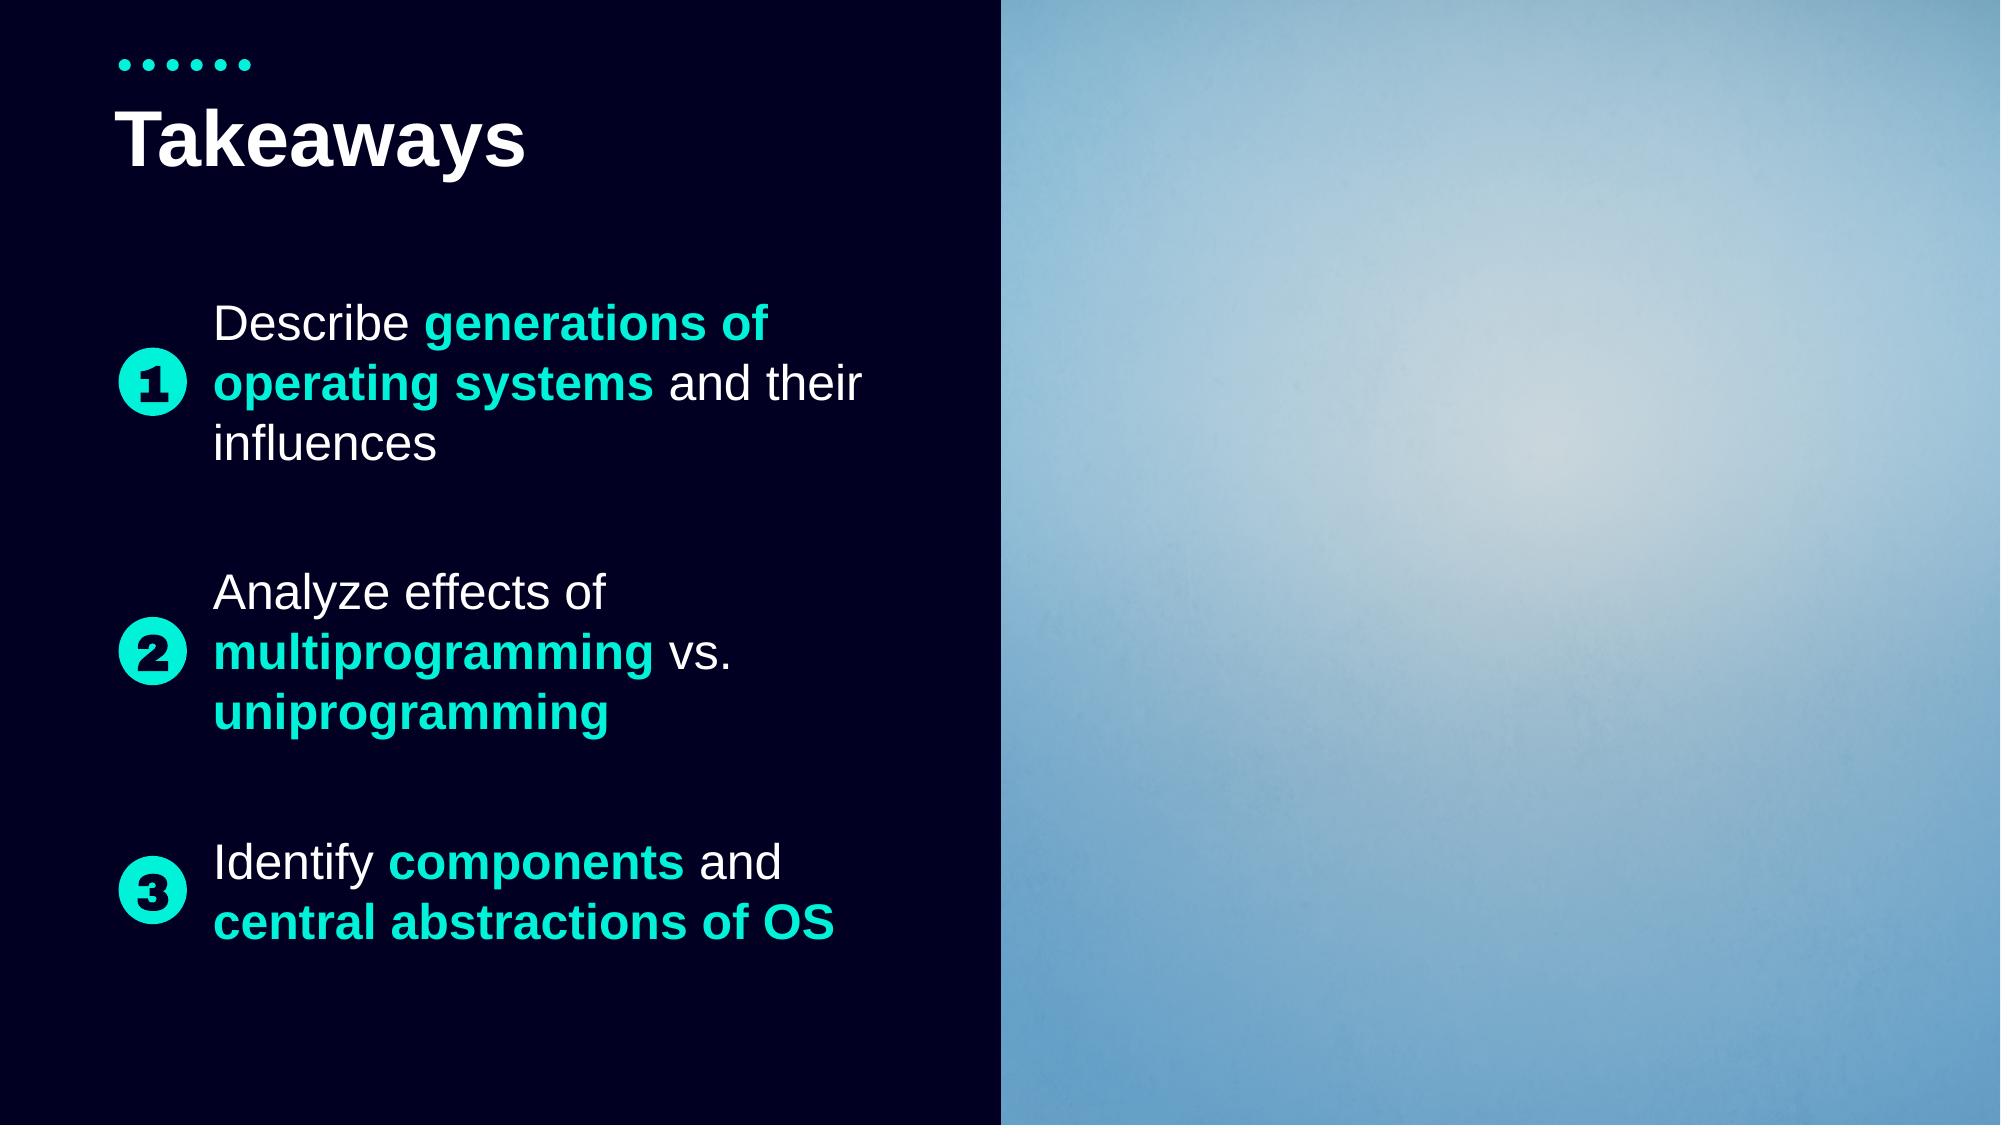

# Takeaways
Describe generations of
operating systems and their influences
1

Analyze effects of
multiprogramming vs. uniprogramming
2

Identify components and central abstractions of OS
3